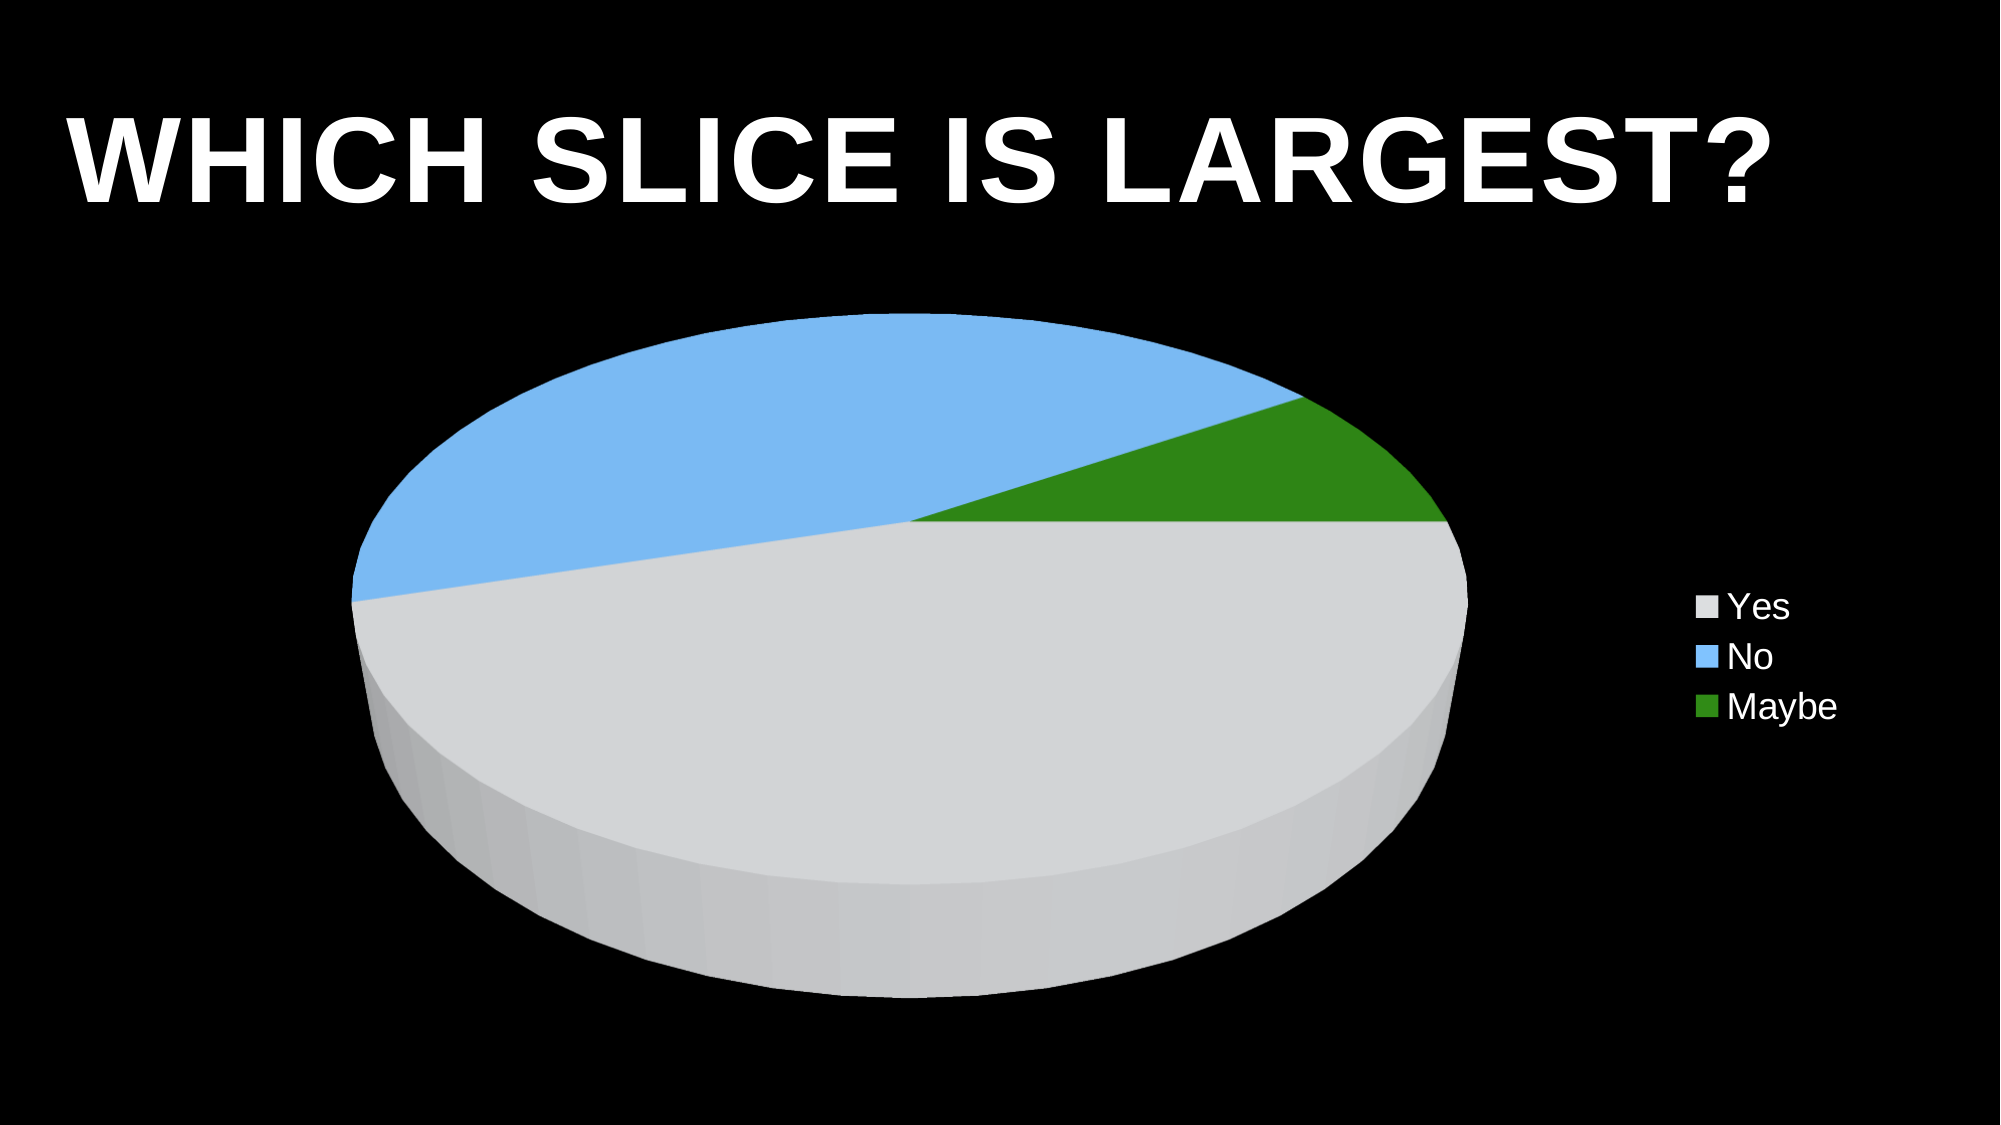

# Which Slice is Largest?

### Chart

| Category |
|---|

[unsupported chart]